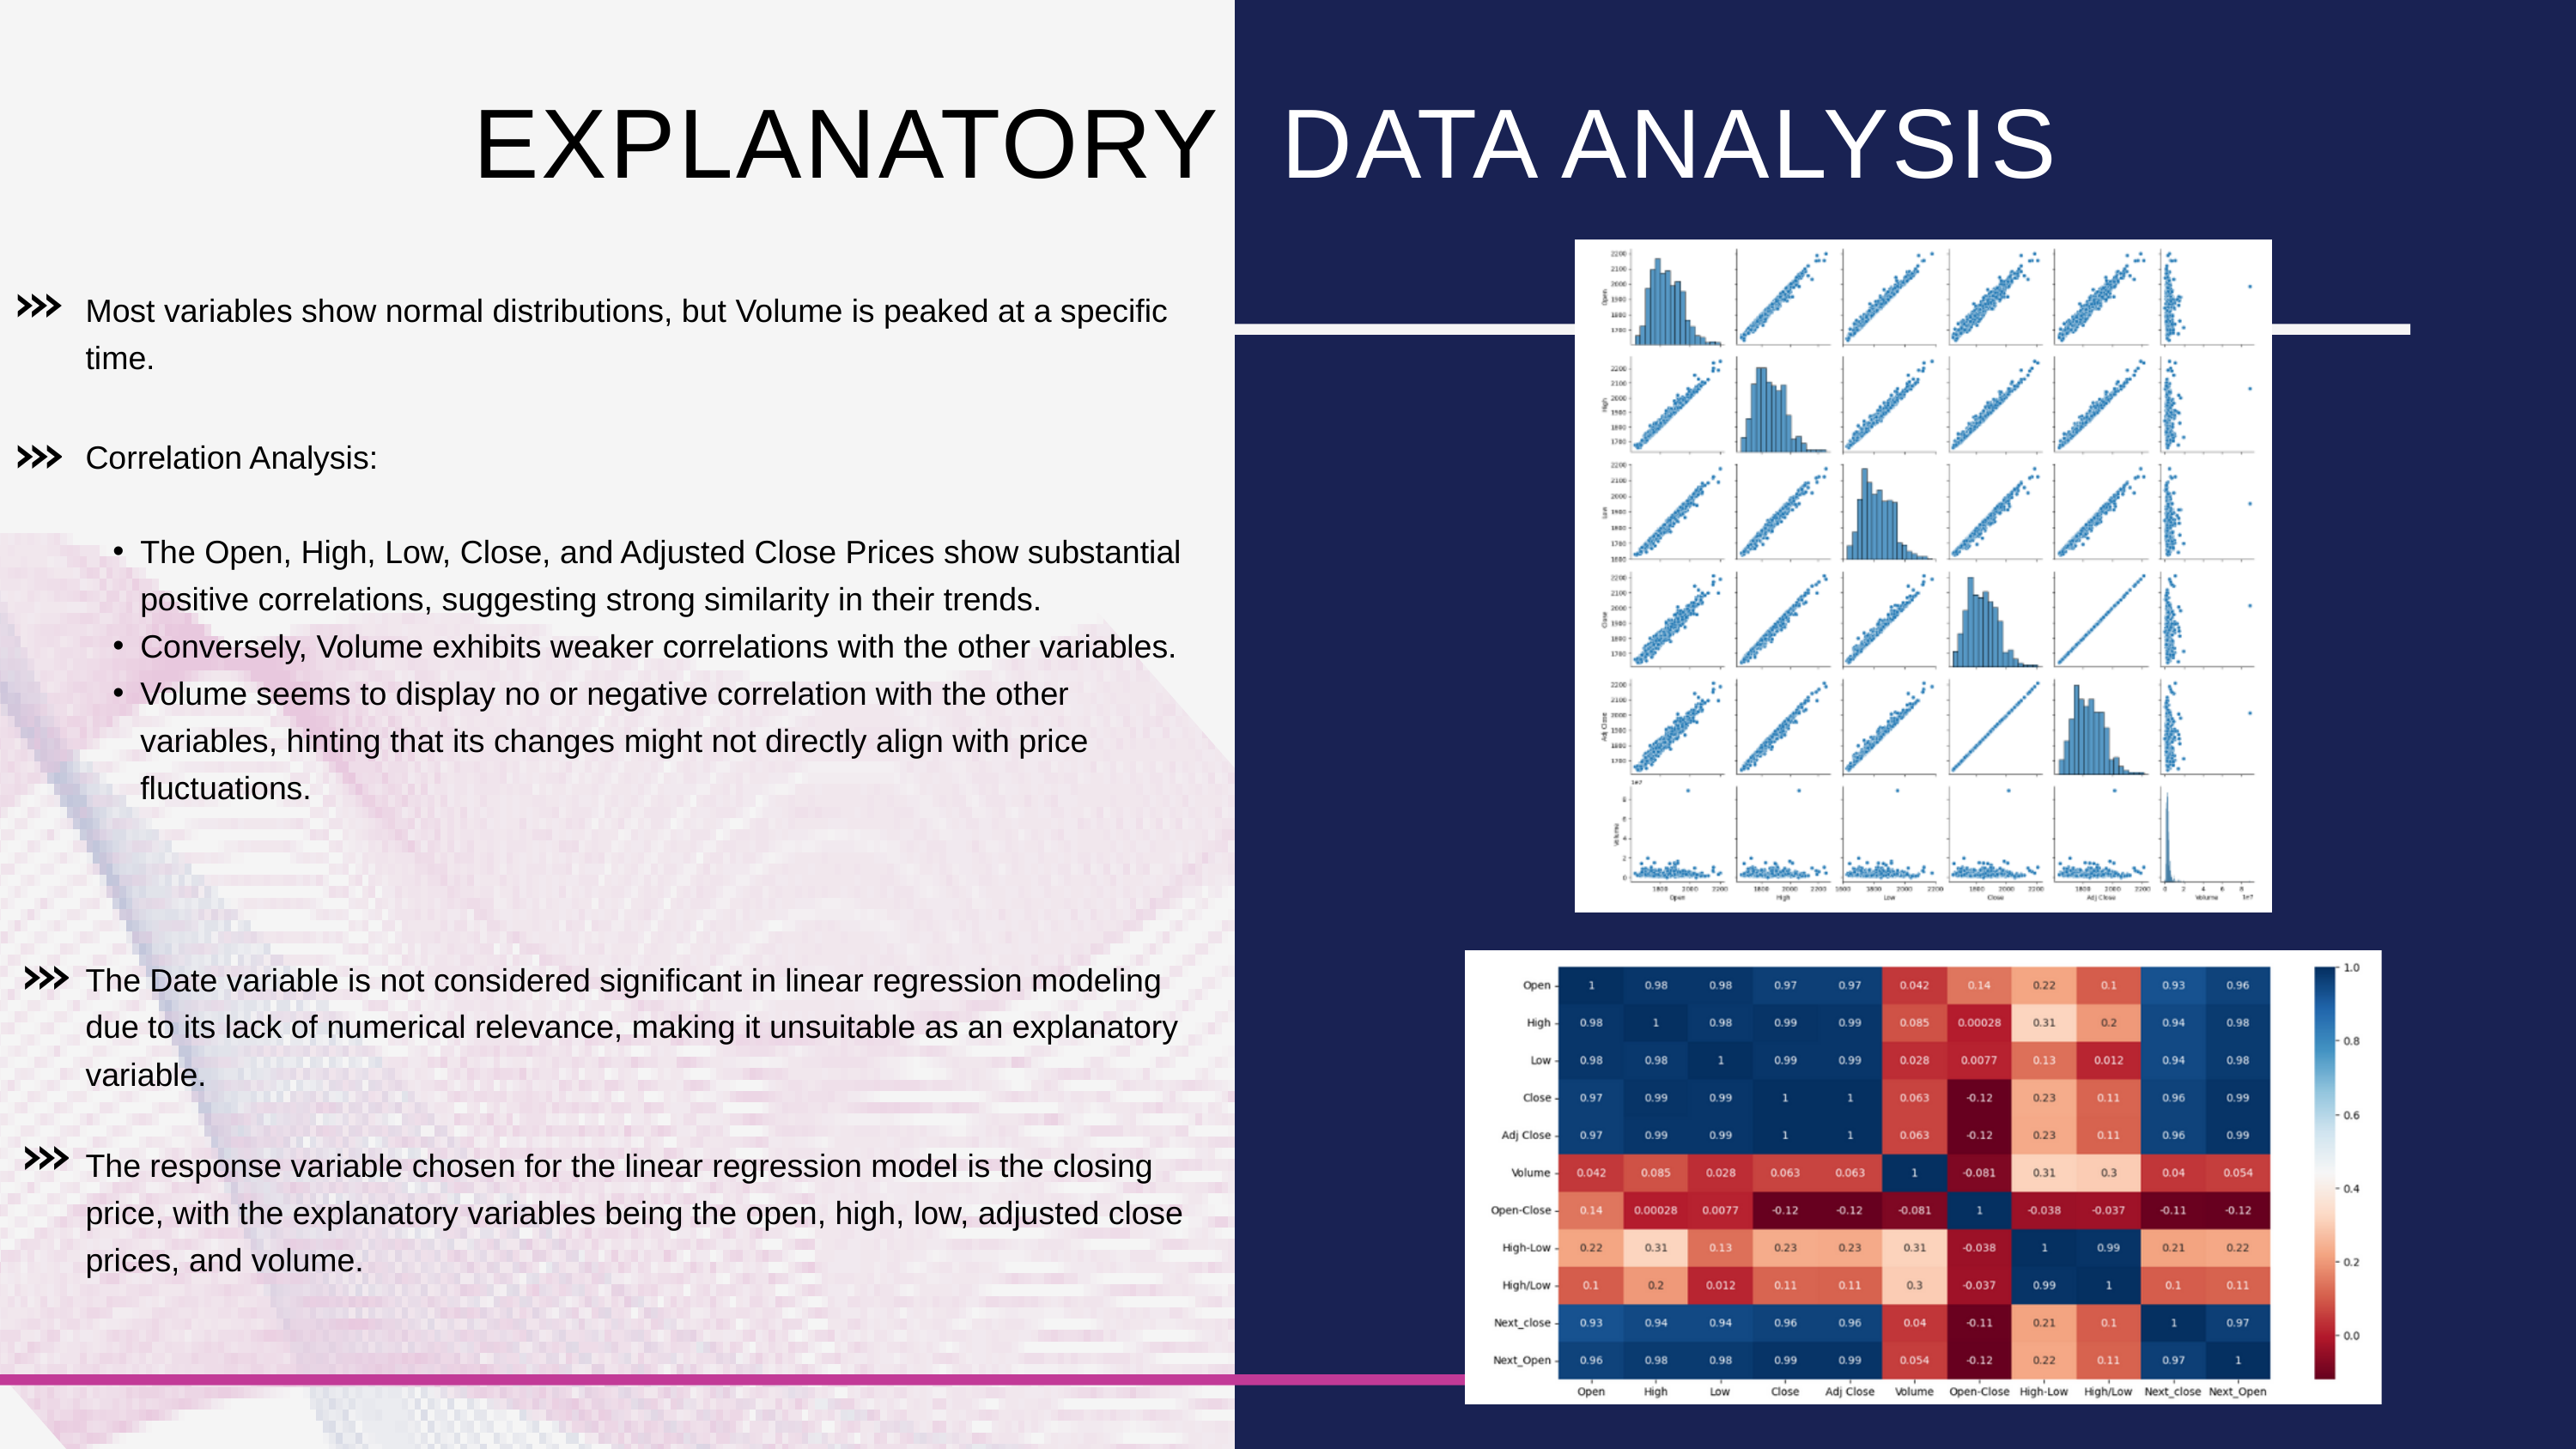

EXPLANATORY  DATA ANALYSIS

Most variables show normal distributions, but Volume is peaked at a specific time.

Correlation Analysis:

The Open, High, Low, Close, and Adjusted Close Prices show substantial positive correlations, suggesting strong similarity in their trends.
Conversely, Volume exhibits weaker correlations with the other variables.
Volume seems to display no or negative correlation with the other variables, hinting that its changes might not directly align with price fluctuations.

The Date variable is not considered significant in linear regression modeling due to its lack of numerical relevance, making it unsuitable as an explanatory variable.

The response variable chosen for the linear regression model is the closing price, with the explanatory variables being the open, high, low, adjusted close prices, and volume.